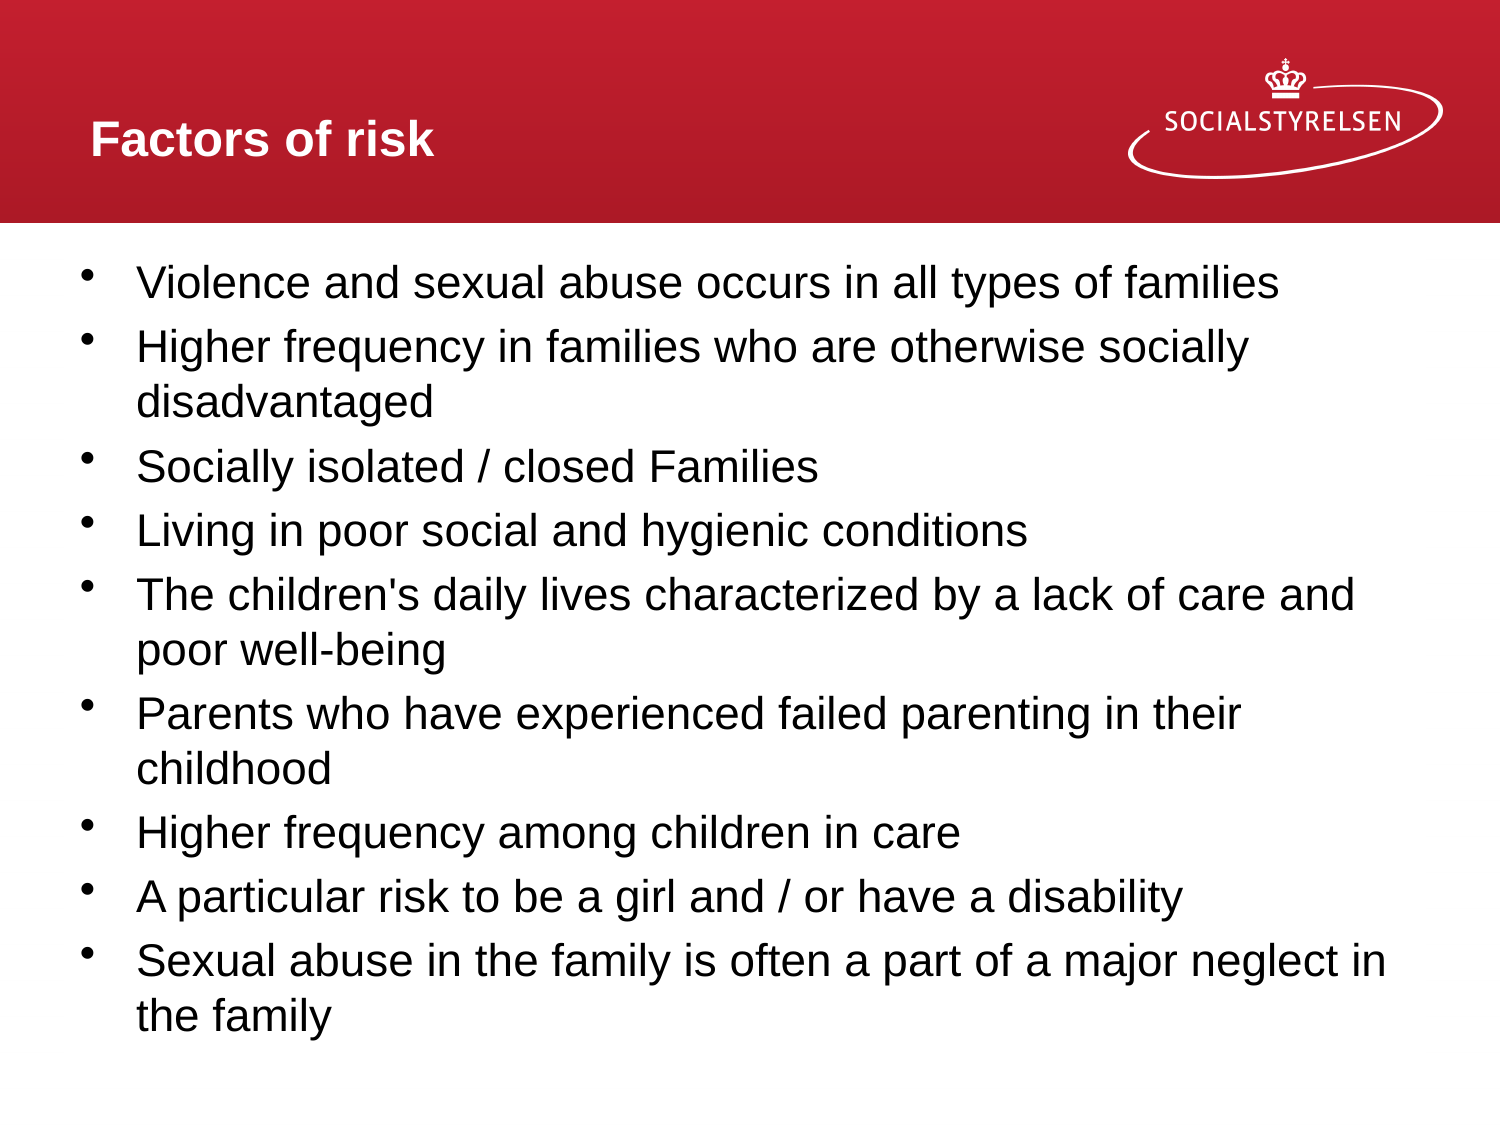

# Factors of risk
Violence and sexual abuse occurs in all types of families
Higher frequency in families who are otherwise socially disadvantaged
Socially isolated / closed Families
Living in poor social and hygienic conditions
The children's daily lives characterized by a lack of care and poor well-being
Parents who have experienced failed parenting in their childhood
Higher frequency among children in care
A particular risk to be a girl and / or have a disability
Sexual abuse in the family is often a part of a major neglect in the family